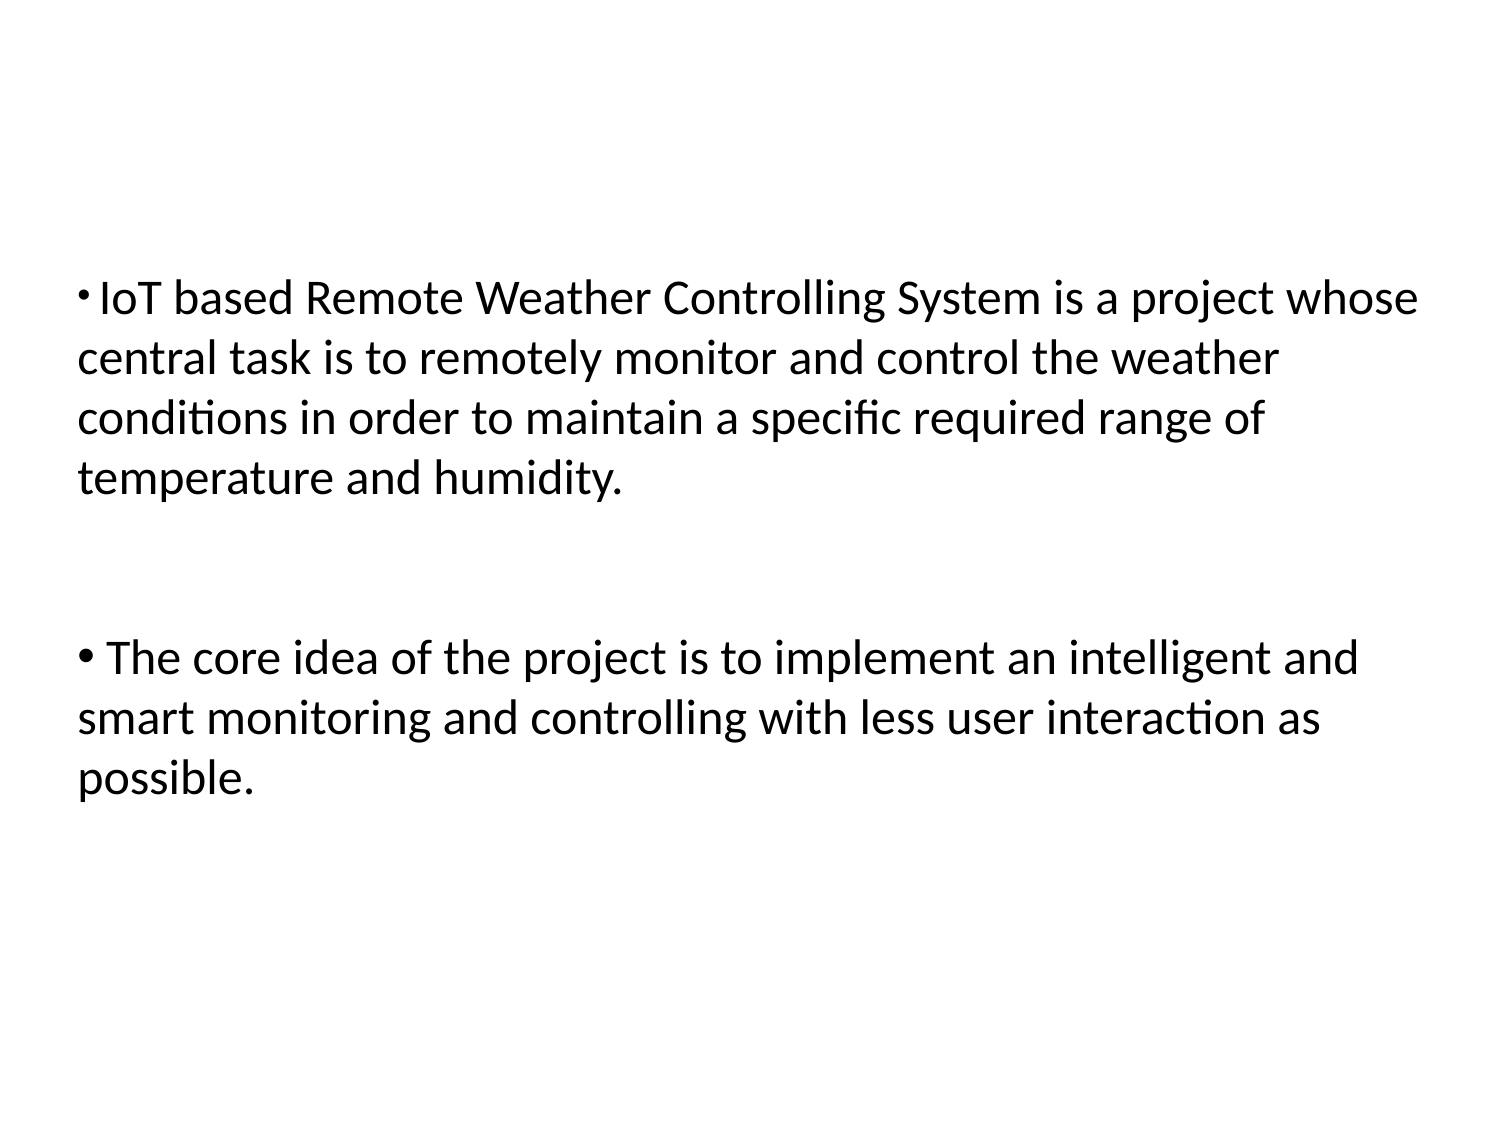

IoT based Remote Weather Controlling System is a project whose central task is to remotely monitor and control the weather conditions in order to maintain a specific required range of temperature and humidity.

 The core idea of the project is to implement an intelligent and smart monitoring and controlling with less user interaction as possible.